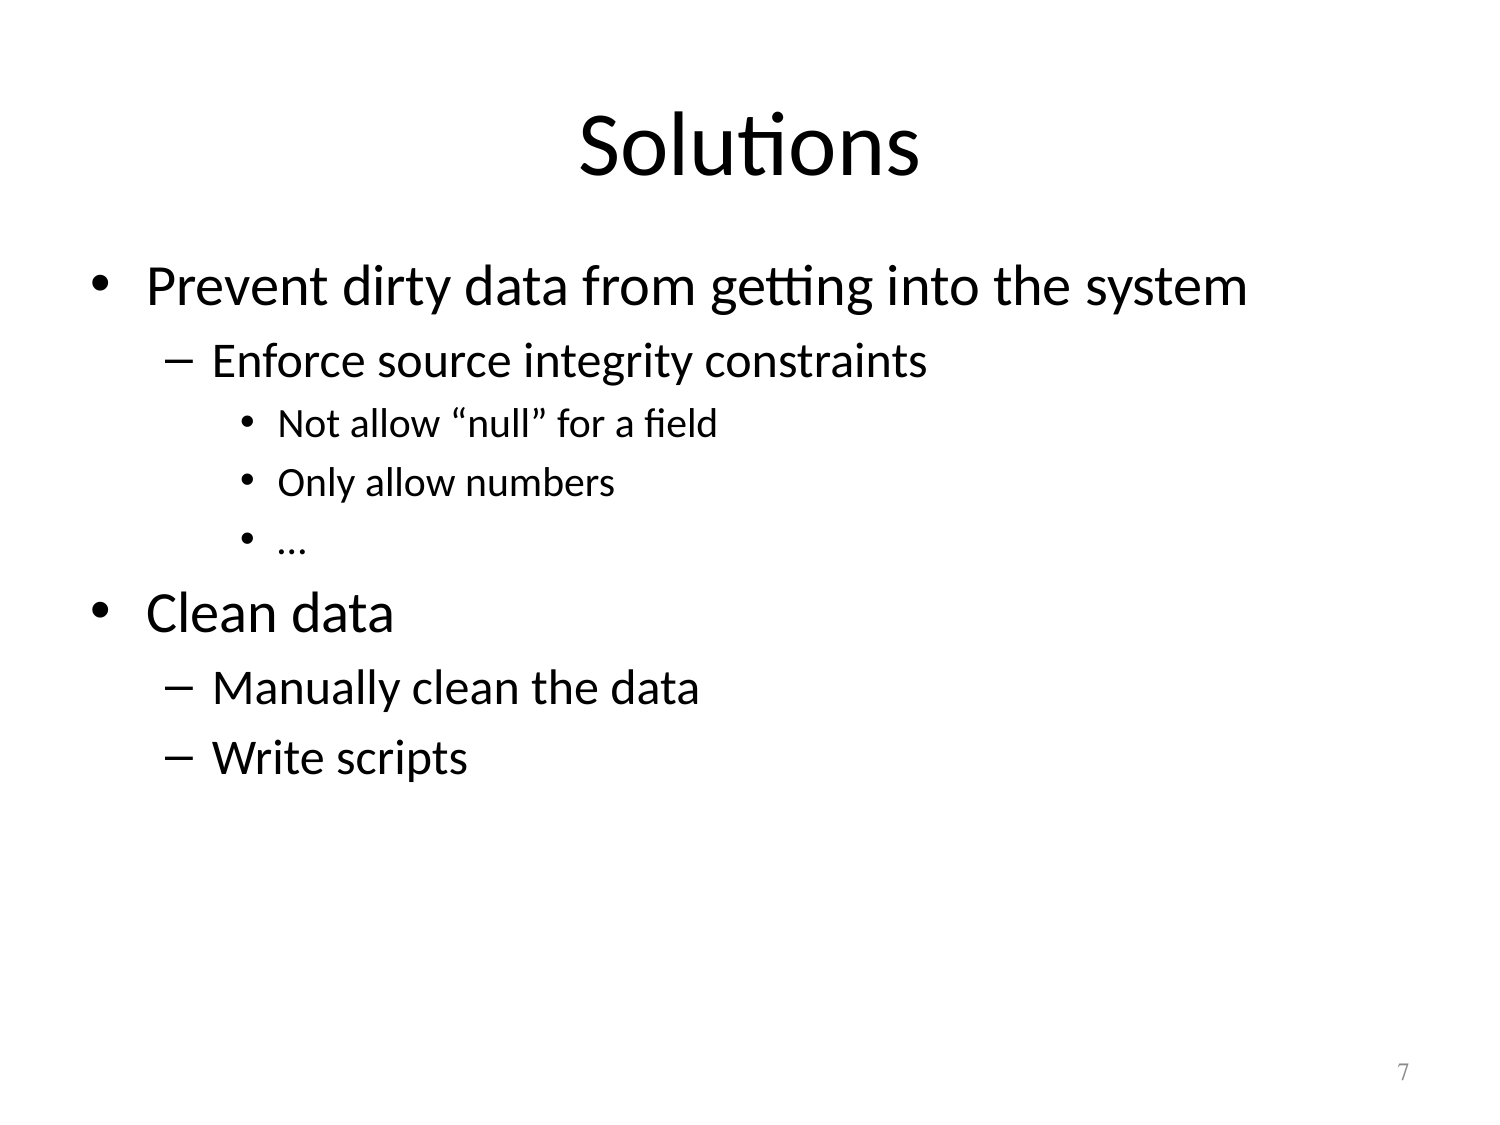

# Solutions
Prevent dirty data from getting into the system
Enforce source integrity constraints
Not allow “null” for a field
Only allow numbers
…
Clean data
Manually clean the data
Write scripts

7